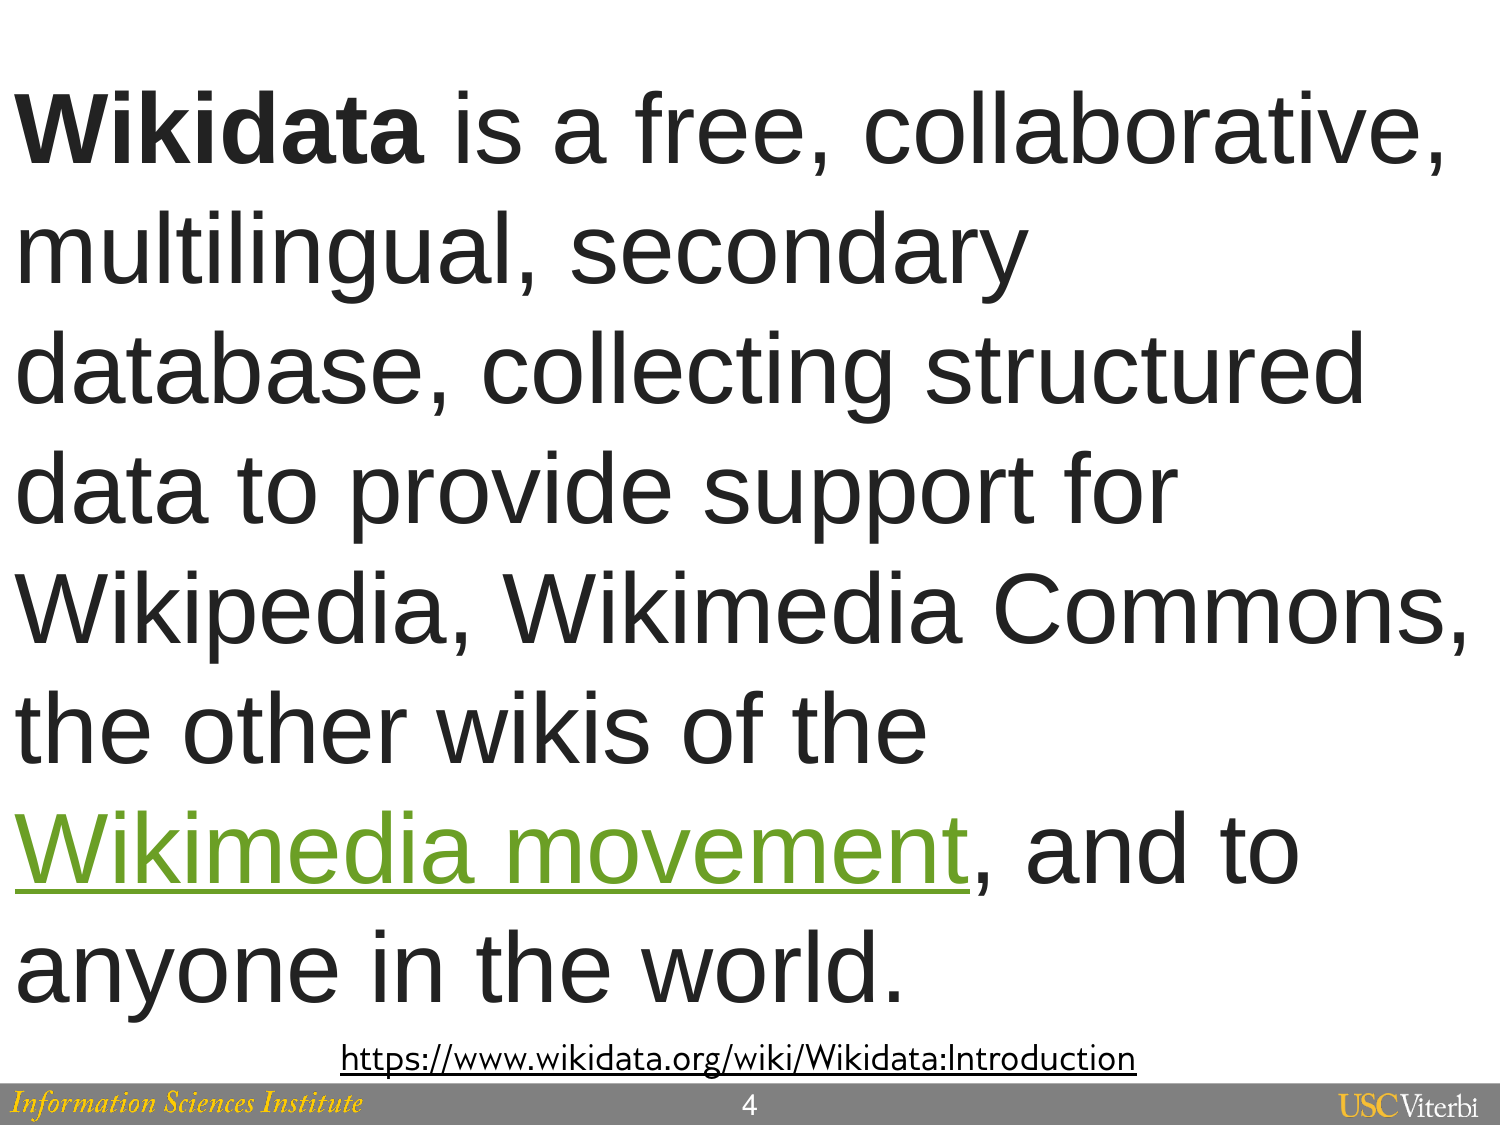

Wikidata is a free, collaborative, multilingual, secondary database, collecting structured data to provide support for Wikipedia, Wikimedia Commons, the other wikis of the Wikimedia movement, and to anyone in the world.
https://www.wikidata.org/wiki/Wikidata:Introduction
4